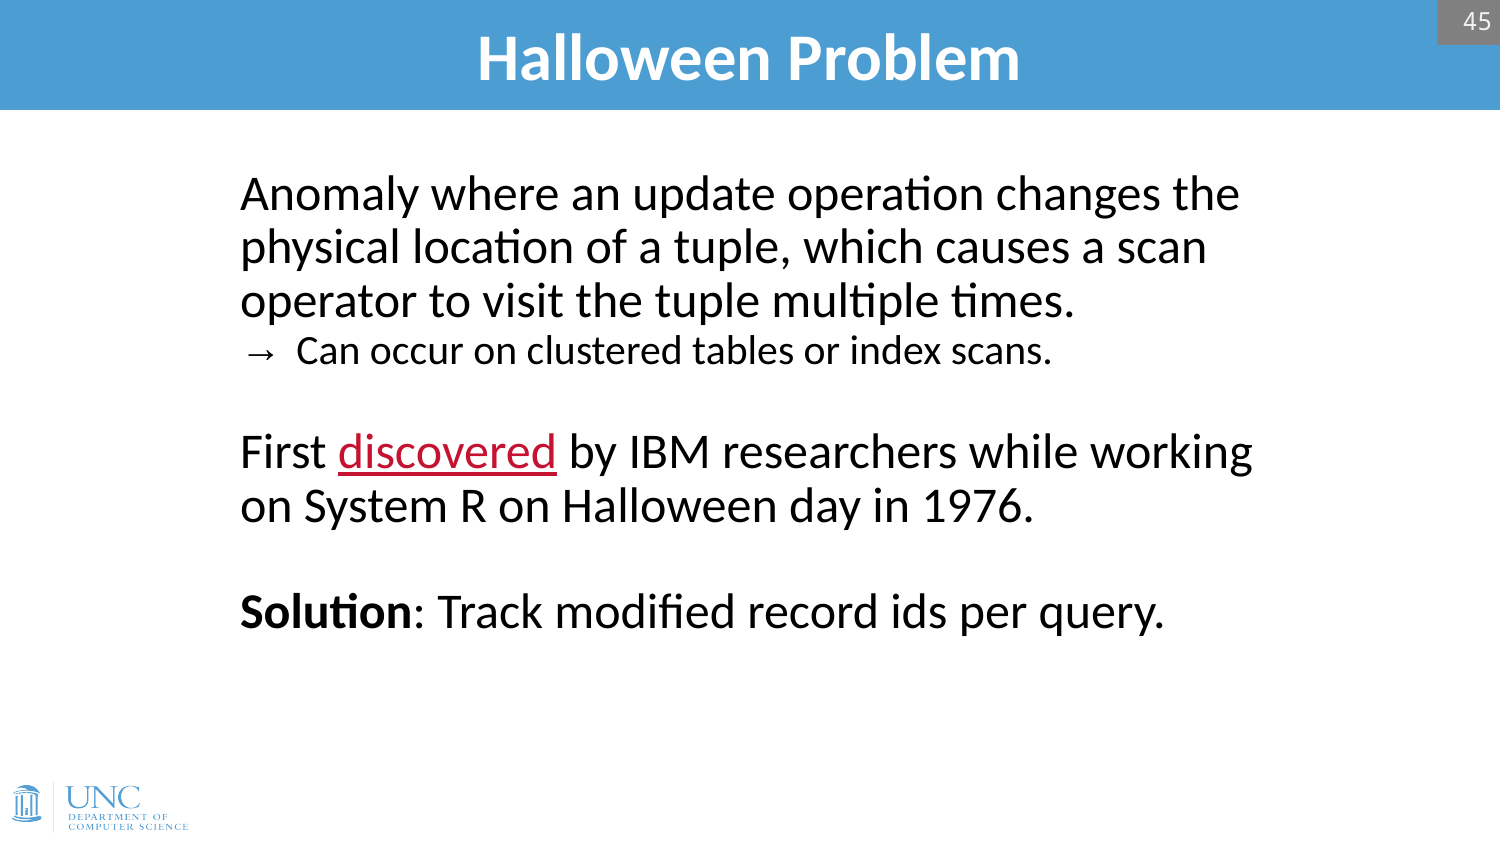

# Halloween Problem
45
Anomaly where an update operation changes the physical location of a tuple, which causes a scan operator to visit the tuple multiple times.
Can occur on clustered tables or index scans.

First discovered by IBM researchers while working on System R on Halloween day in 1976.

Solution: Track modified record ids per query.